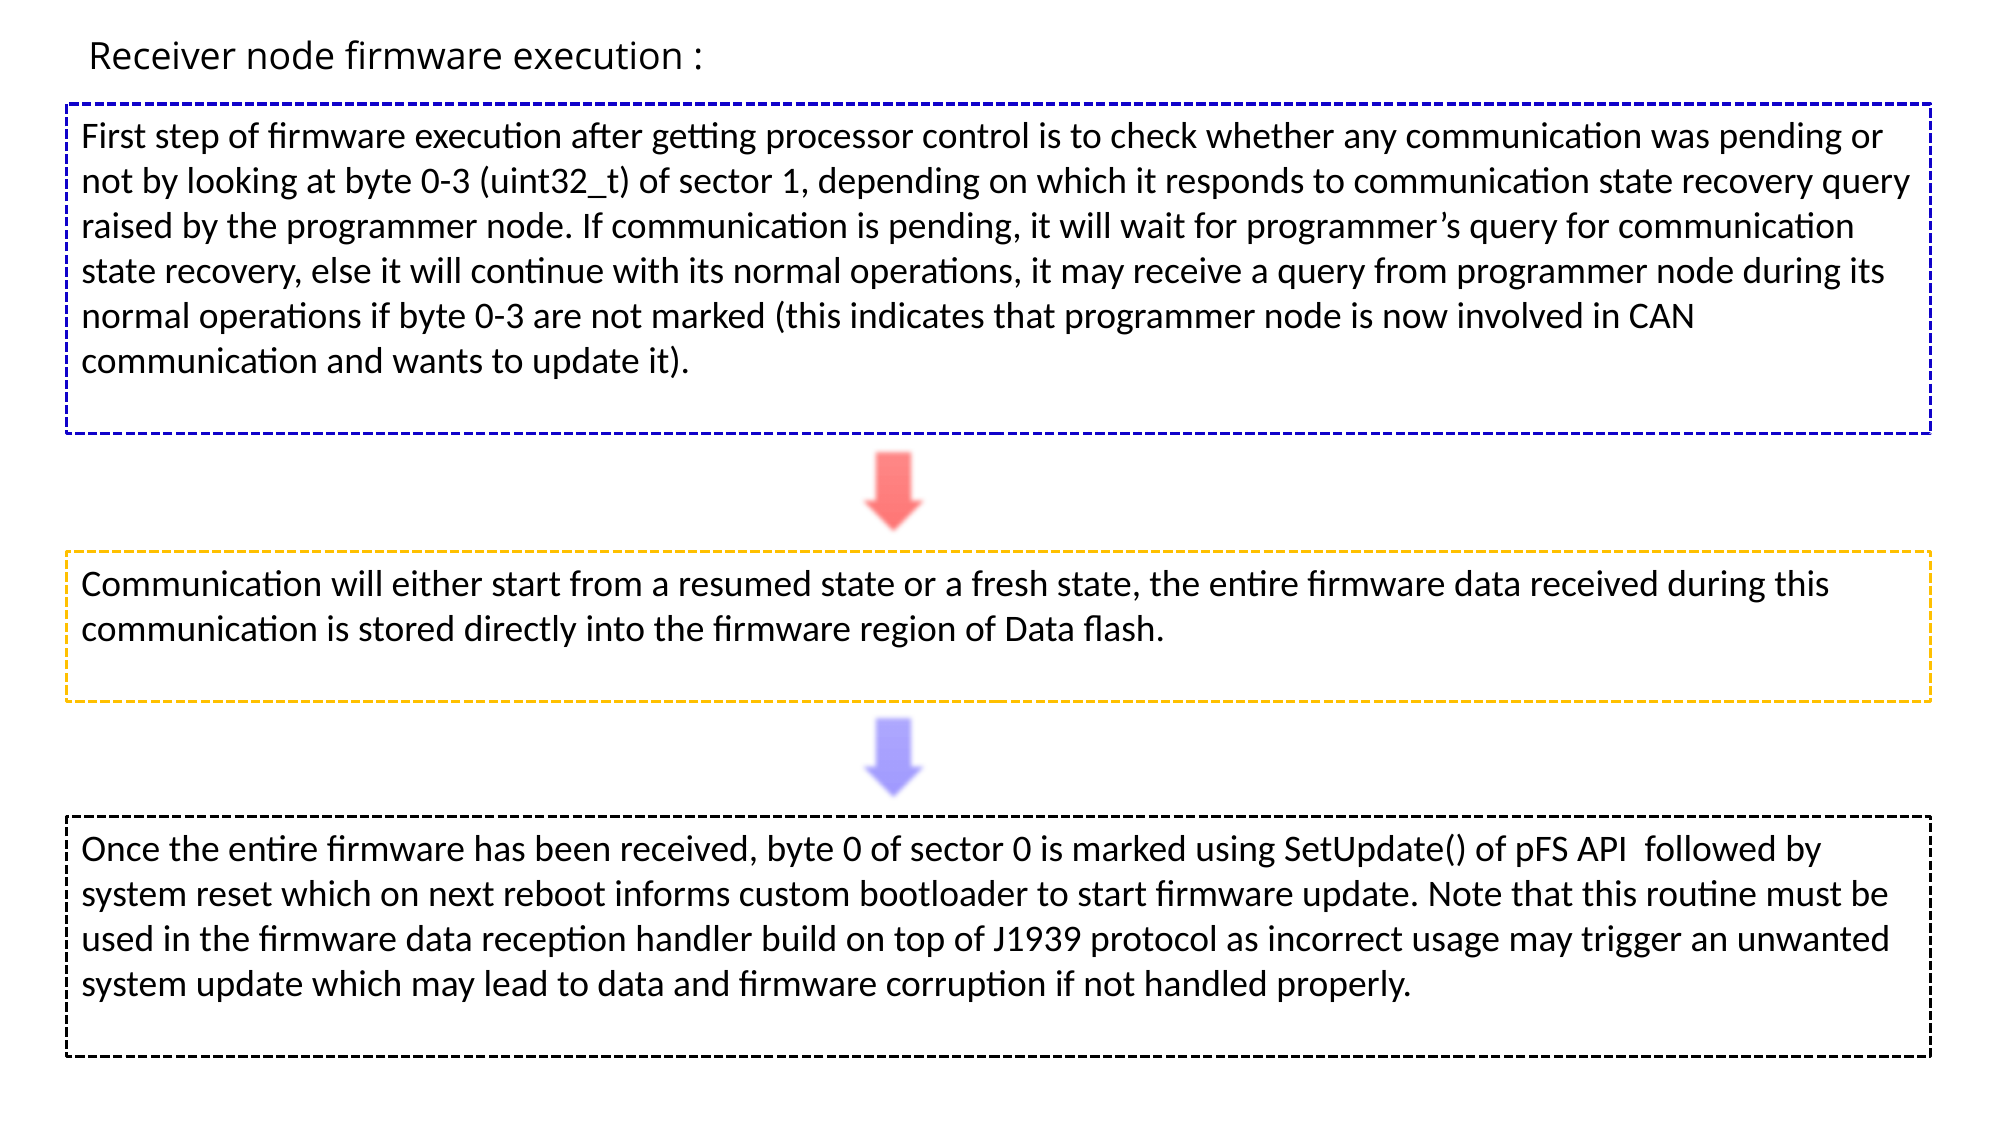

Receiver node firmware execution :
First step of firmware execution after getting processor control is to check whether any communication was pending or not by looking at byte 0-3 (uint32_t) of sector 1, depending on which it responds to communication state recovery query raised by the programmer node. If communication is pending, it will wait for programmer’s query for communication state recovery, else it will continue with its normal operations, it may receive a query from programmer node during its normal operations if byte 0-3 are not marked (this indicates that programmer node is now involved in CAN communication and wants to update it).

Communication will either start from a resumed state or a fresh state, the entire firmware data received during this communication is stored directly into the firmware region of Data flash.

Once the entire firmware has been received, byte 0 of sector 0 is marked using SetUpdate() of pFS API  followed by system reset which on next reboot informs custom bootloader to start firmware update. Note that this routine must be used in the firmware data reception handler build on top of J1939 protocol as incorrect usage may trigger an unwanted system update which may lead to data and firmware corruption if not handled properly.